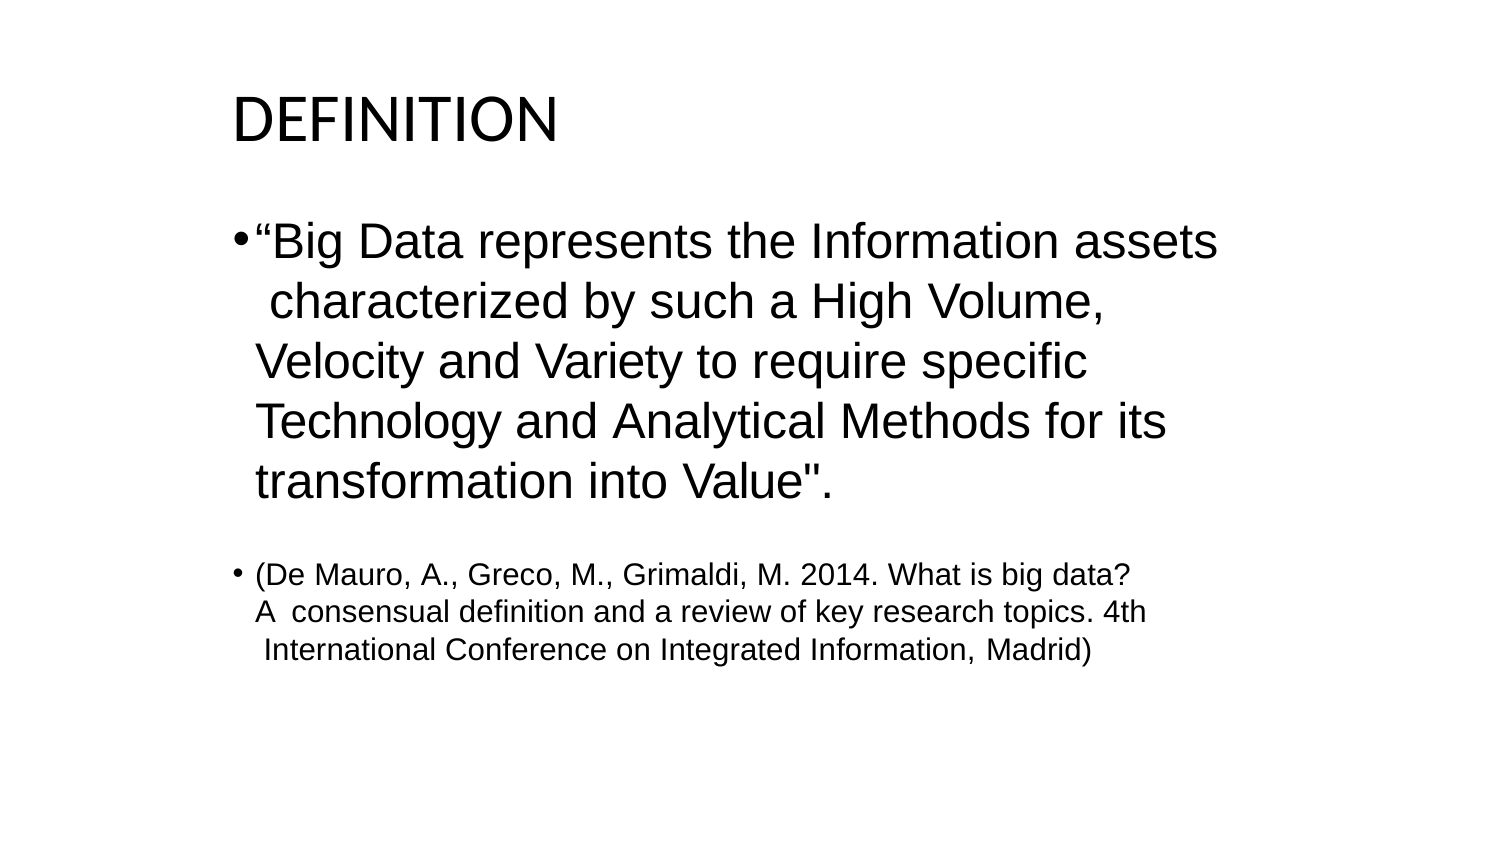

DEFINITION
“Big Data represents the Information assets  characterized by such a High Volume,  Velocity and Variety to require specific  Technology and Analytical Methods for its  transformation into Value".
(De Mauro, A., Greco, M., Grimaldi, M. 2014. What is big data? A  consensual definition and a review of key research topics. 4th  International Conference on Integrated Information, Madrid)